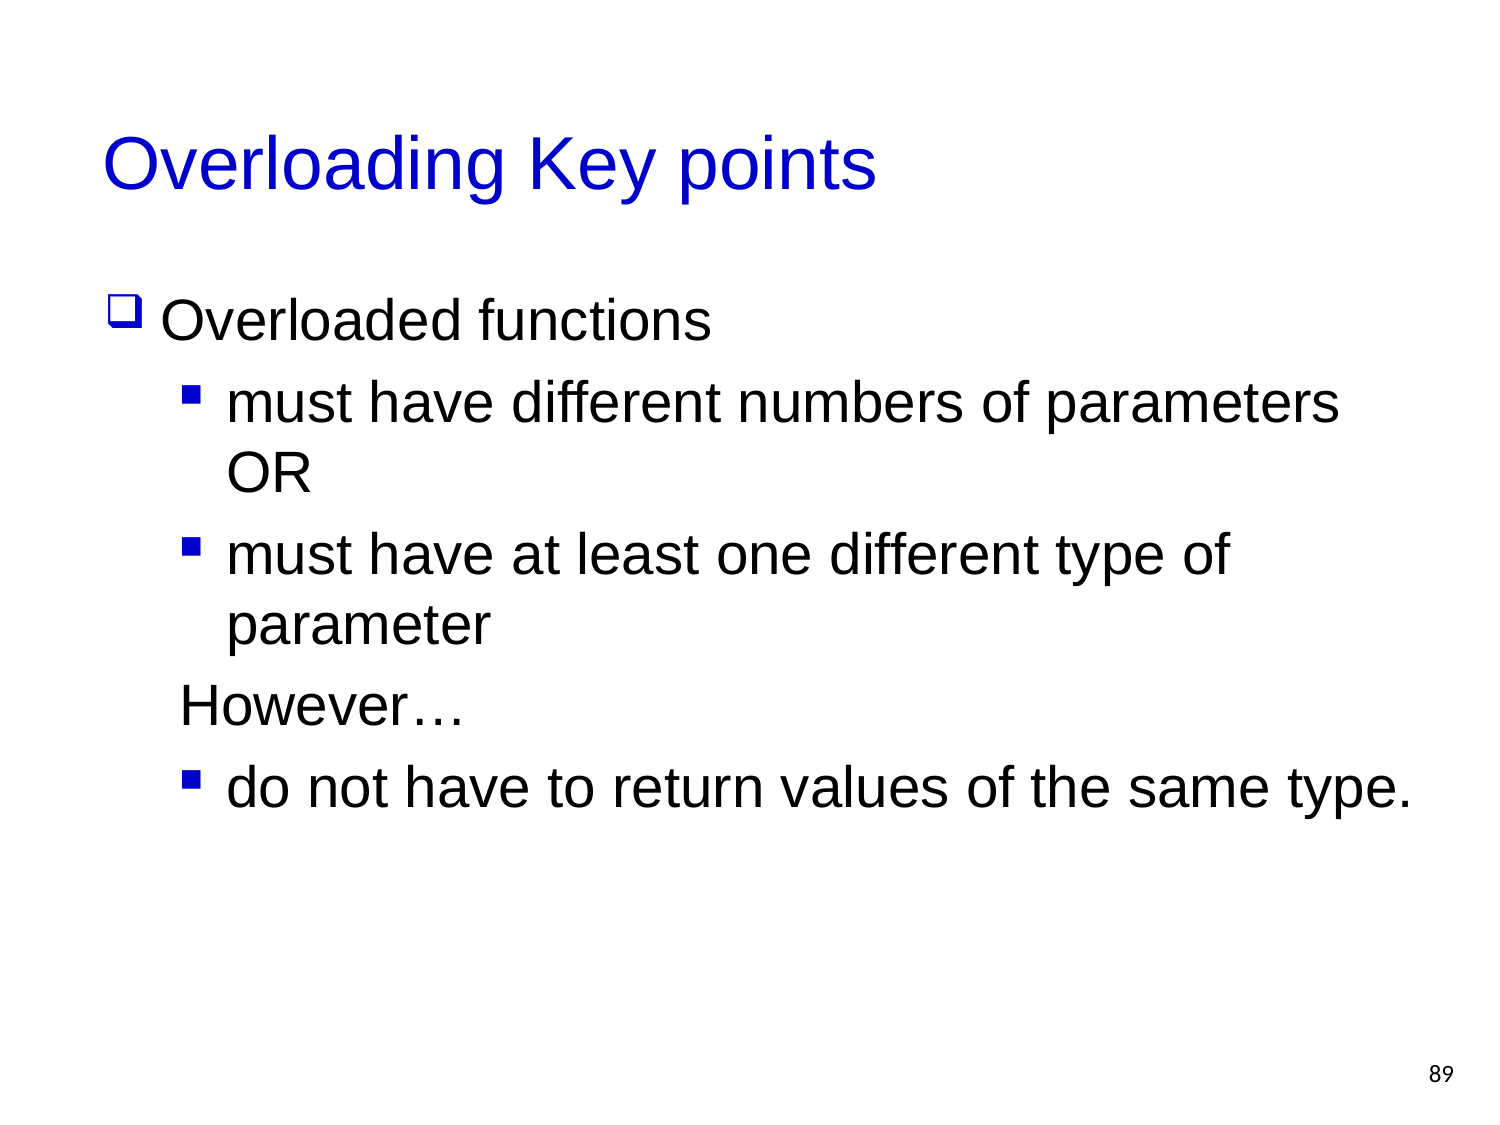

# Overloading Key points
Overloaded functions
must have different numbers of parameters
OR
must have at least one different type of parameter
However…
do not have to return values of the same type.
89